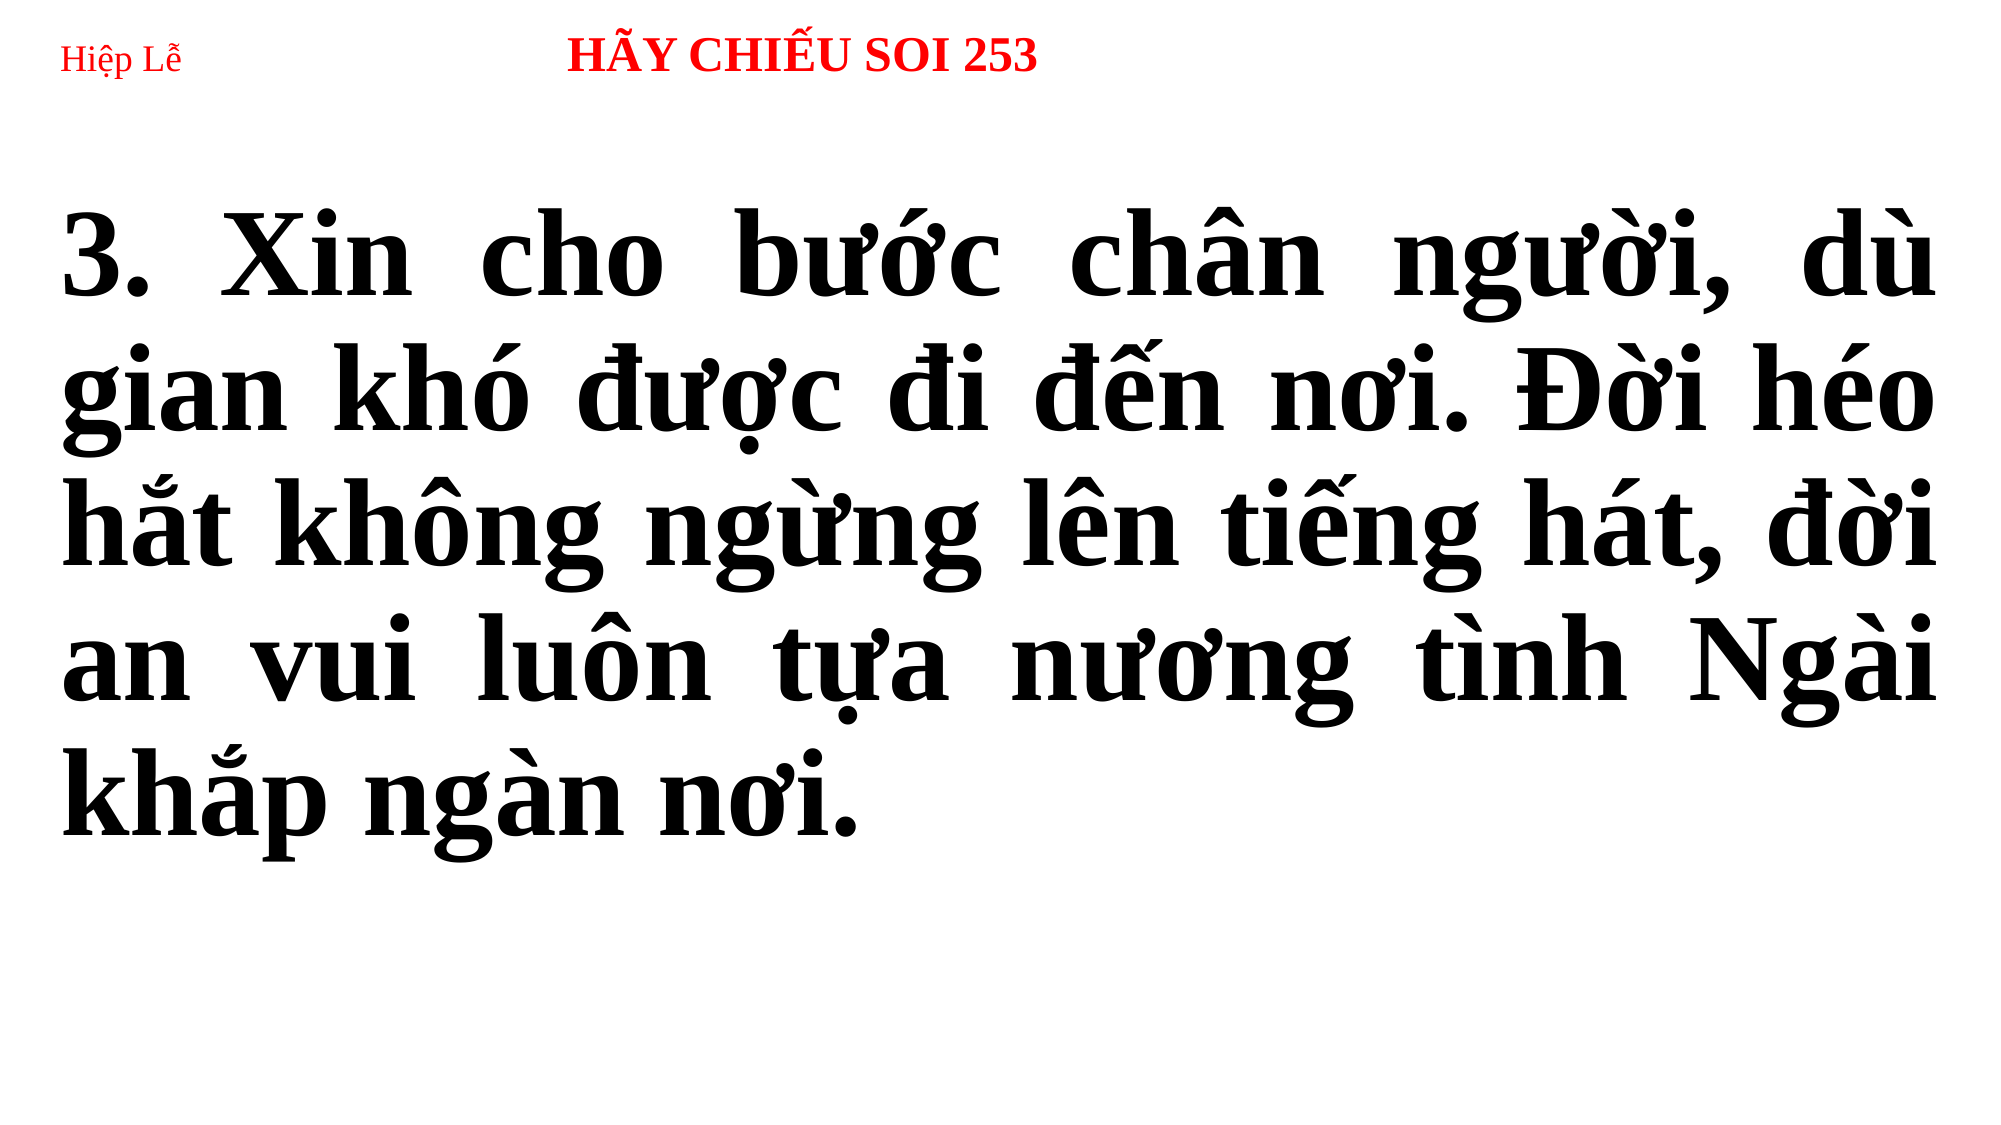

# Hiệp Lễ                                 	      HÃY CHIẾU SOI 253
3. Xin cho bước chân người, dù gian khó được đi đến nơi. Đời héo hắt không ngừng lên tiếng hát, đời an vui luôn tựa nương tình Ngài khắp ngàn nơi.